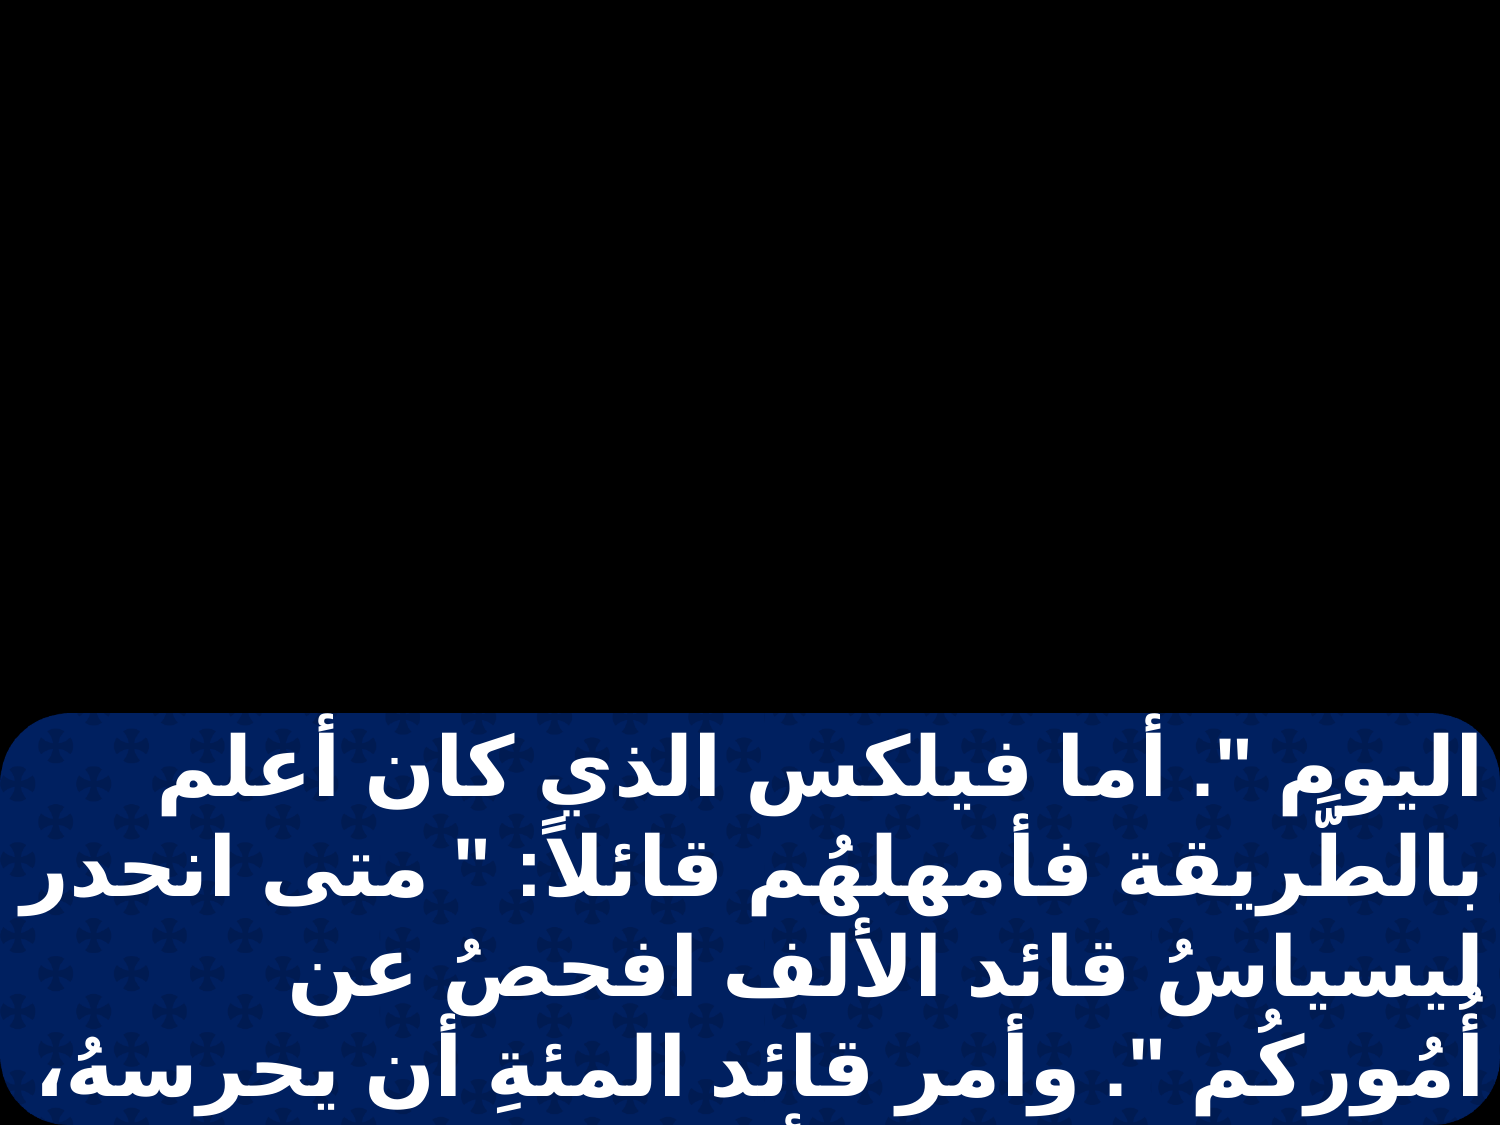

اليوم ". أما فيلكس الذي كان أعلم بالطَّريقة فأمهلهُم قائلاً: " متى انحدر ليسياسُ قائد الألف افحصُ عن أُمُوركُم ". وأمر قائد المئةِ أن يحرسهُ، ويمنحهُ رخصة، وأن لا يمنع